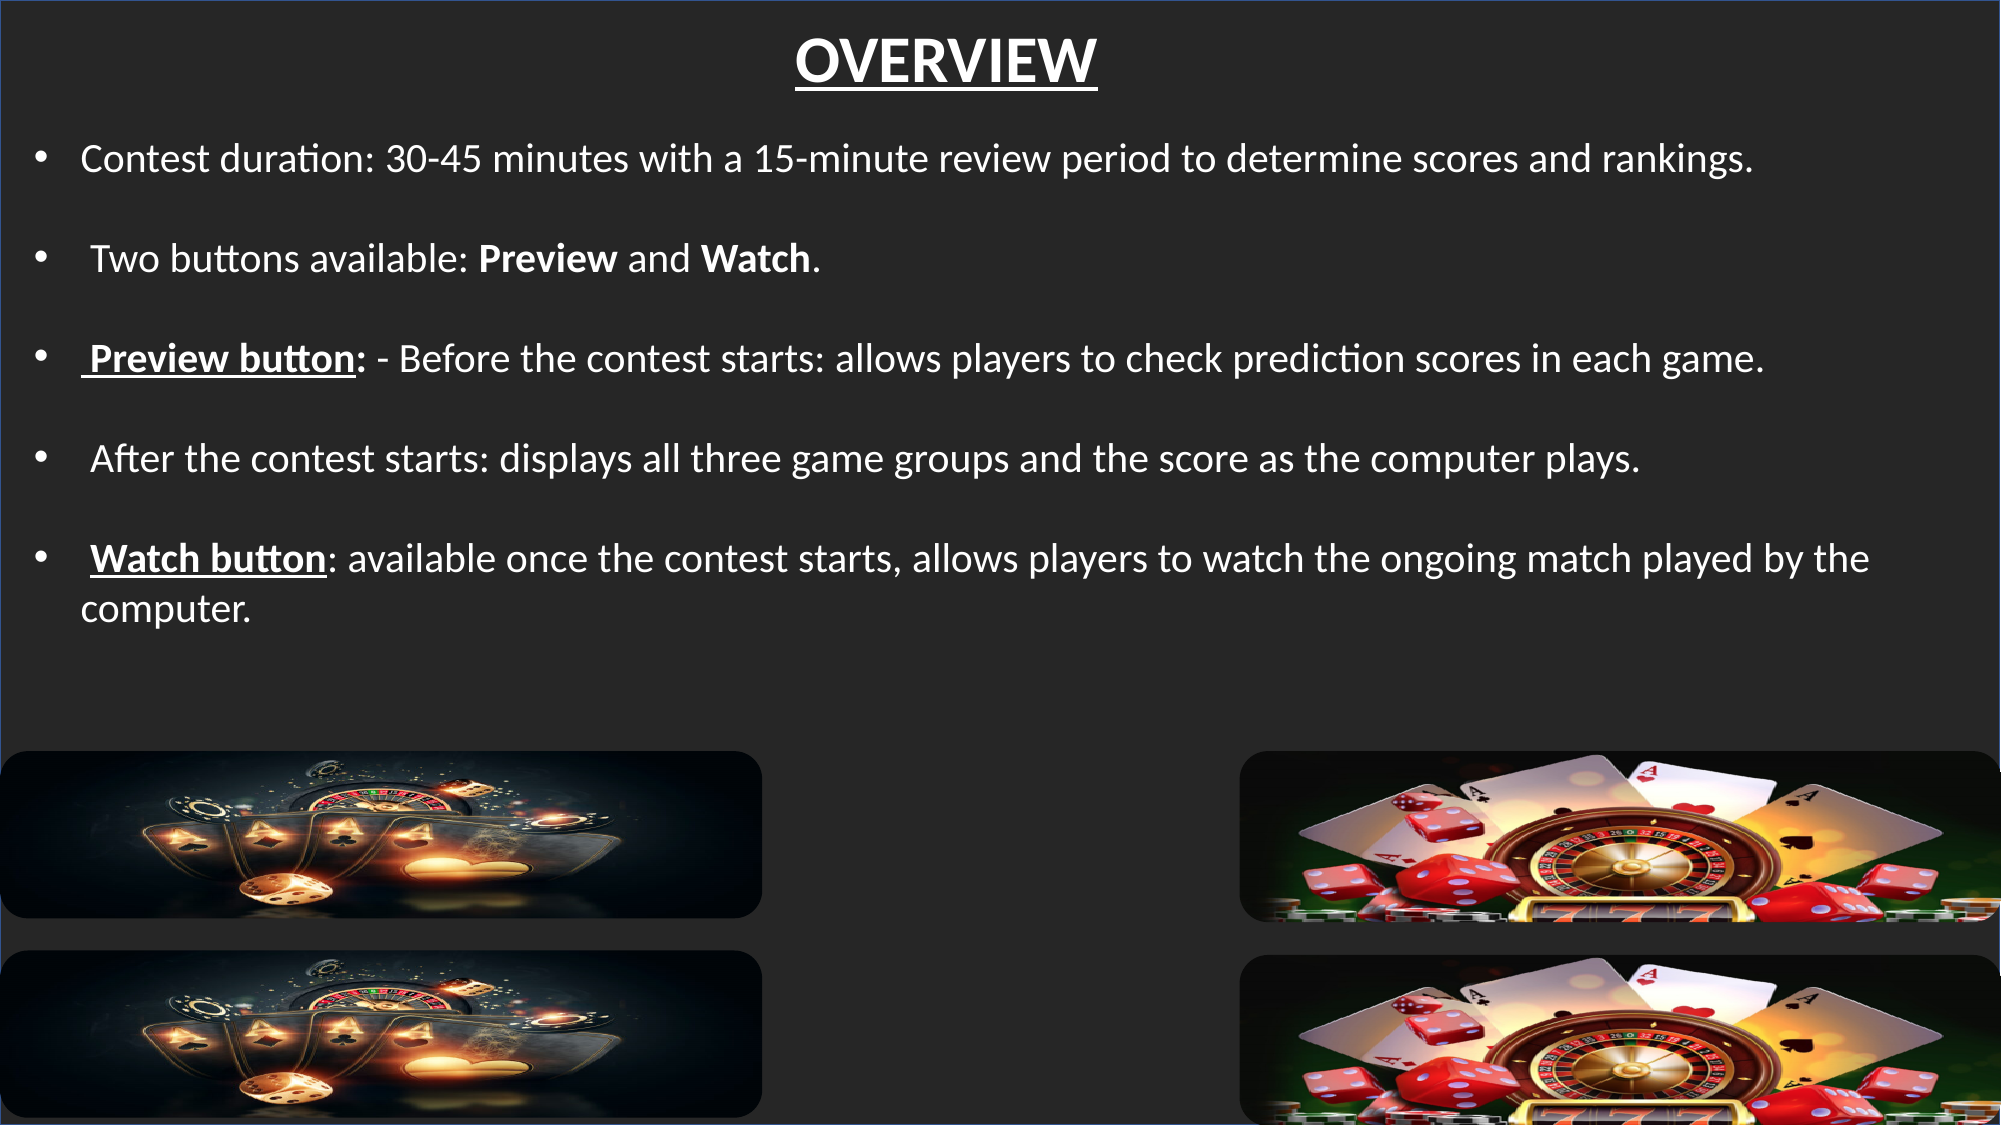

OVERVIEW
#
Contest duration: 30-45 minutes with a 15-minute review period to determine scores and rankings.

 Two buttons available: Preview and Watch.

 Preview button: - Before the contest starts: allows players to check prediction scores in each game.

 After the contest starts: displays all three game groups and the score as the computer plays.

 Watch button: available once the contest starts, allows players to watch the ongoing match played by the computer.